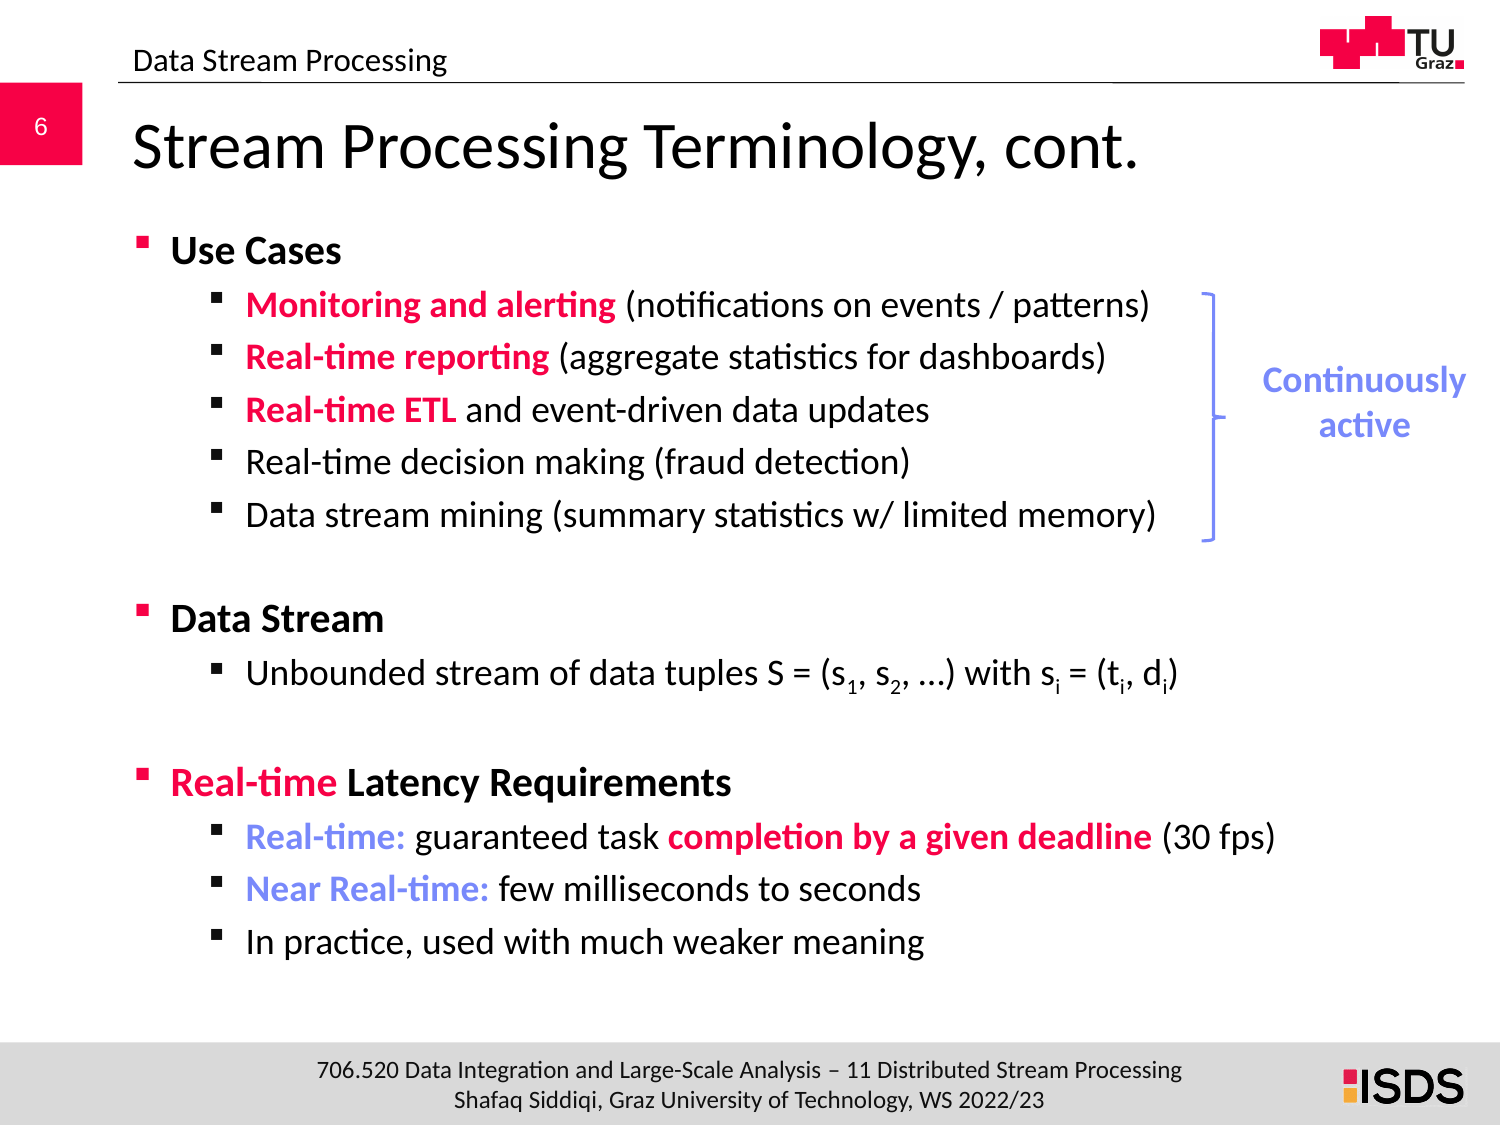

Data Stream Processing
# Stream Processing Terminology, cont.
Use Cases
Monitoring and alerting (notifications on events / patterns)
Real-time reporting (aggregate statistics for dashboards)
Real-time ETL and event-driven data updates
Real-time decision making (fraud detection)
Data stream mining (summary statistics w/ limited memory)

Data Stream
Unbounded stream of data tuples S = (s1, s2, …) with si = (ti, di)

Real-time Latency Requirements
Real-time: guaranteed task completion by a given deadline (30 fps)
Near Real-time: few milliseconds to seconds
In practice, used with much weaker meaning

Continuously active